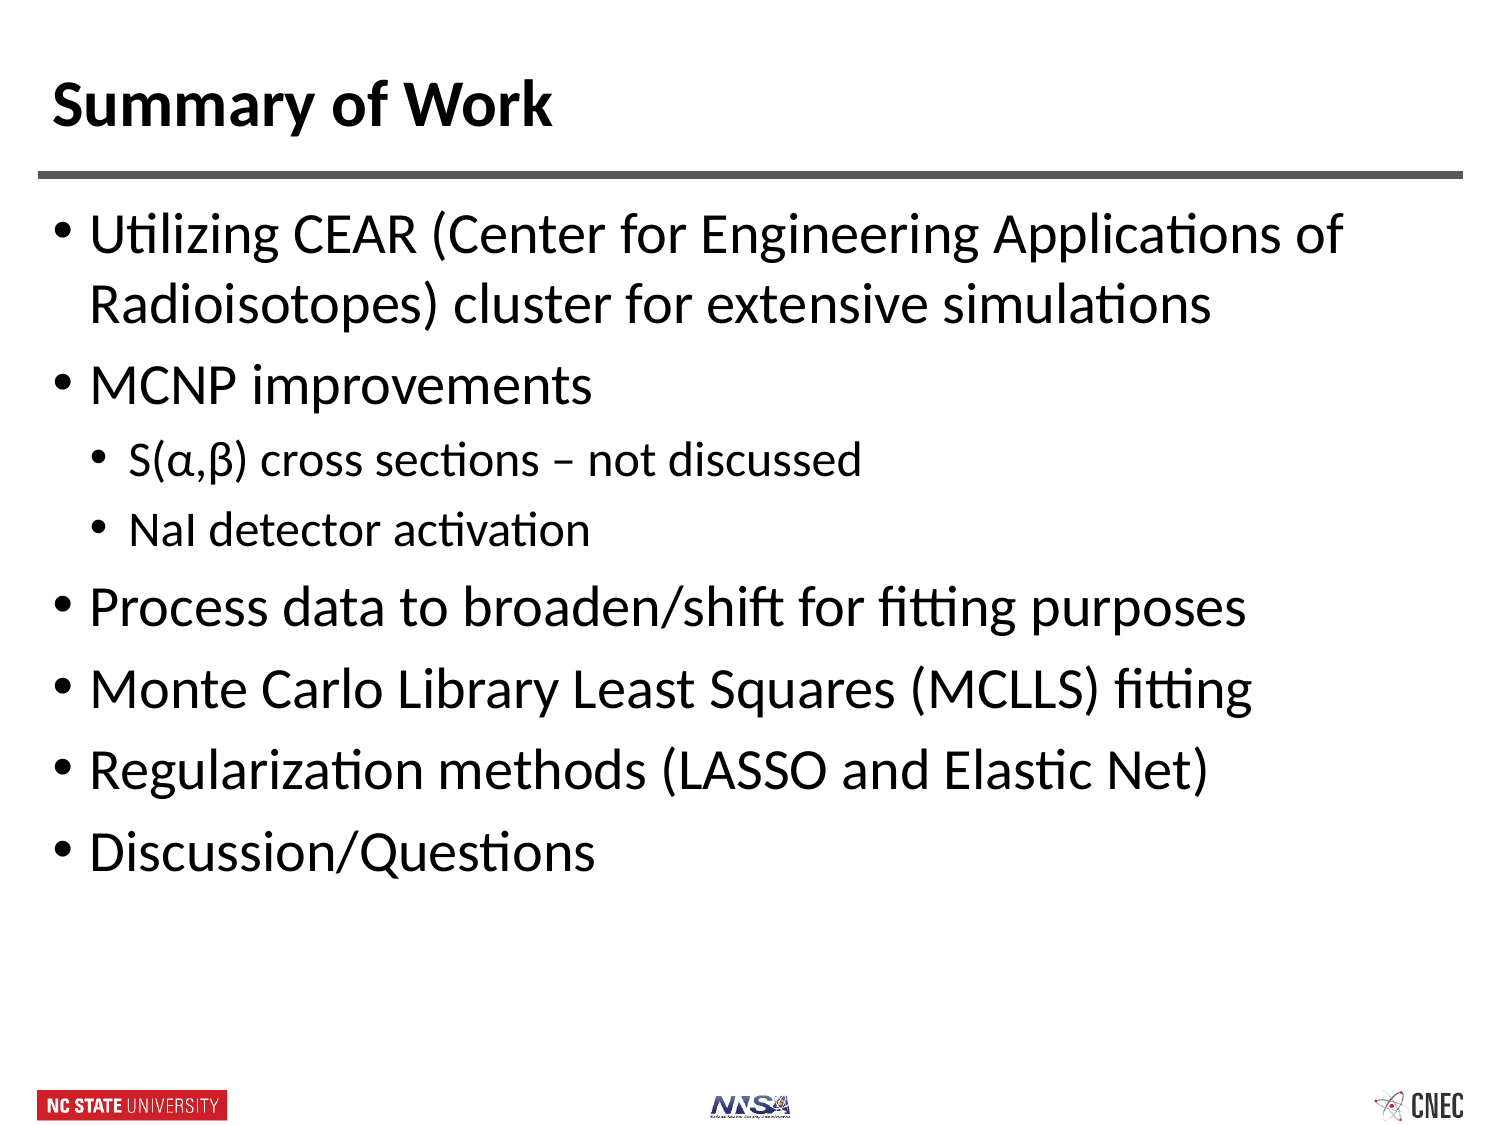

# Summary of Work
Utilizing CEAR (Center for Engineering Applications of Radioisotopes) cluster for extensive simulations
MCNP improvements
S(α,β) cross sections – not discussed
NaI detector activation
Process data to broaden/shift for fitting purposes
Monte Carlo Library Least Squares (MCLLS) fitting
Regularization methods (LASSO and Elastic Net)
Discussion/Questions